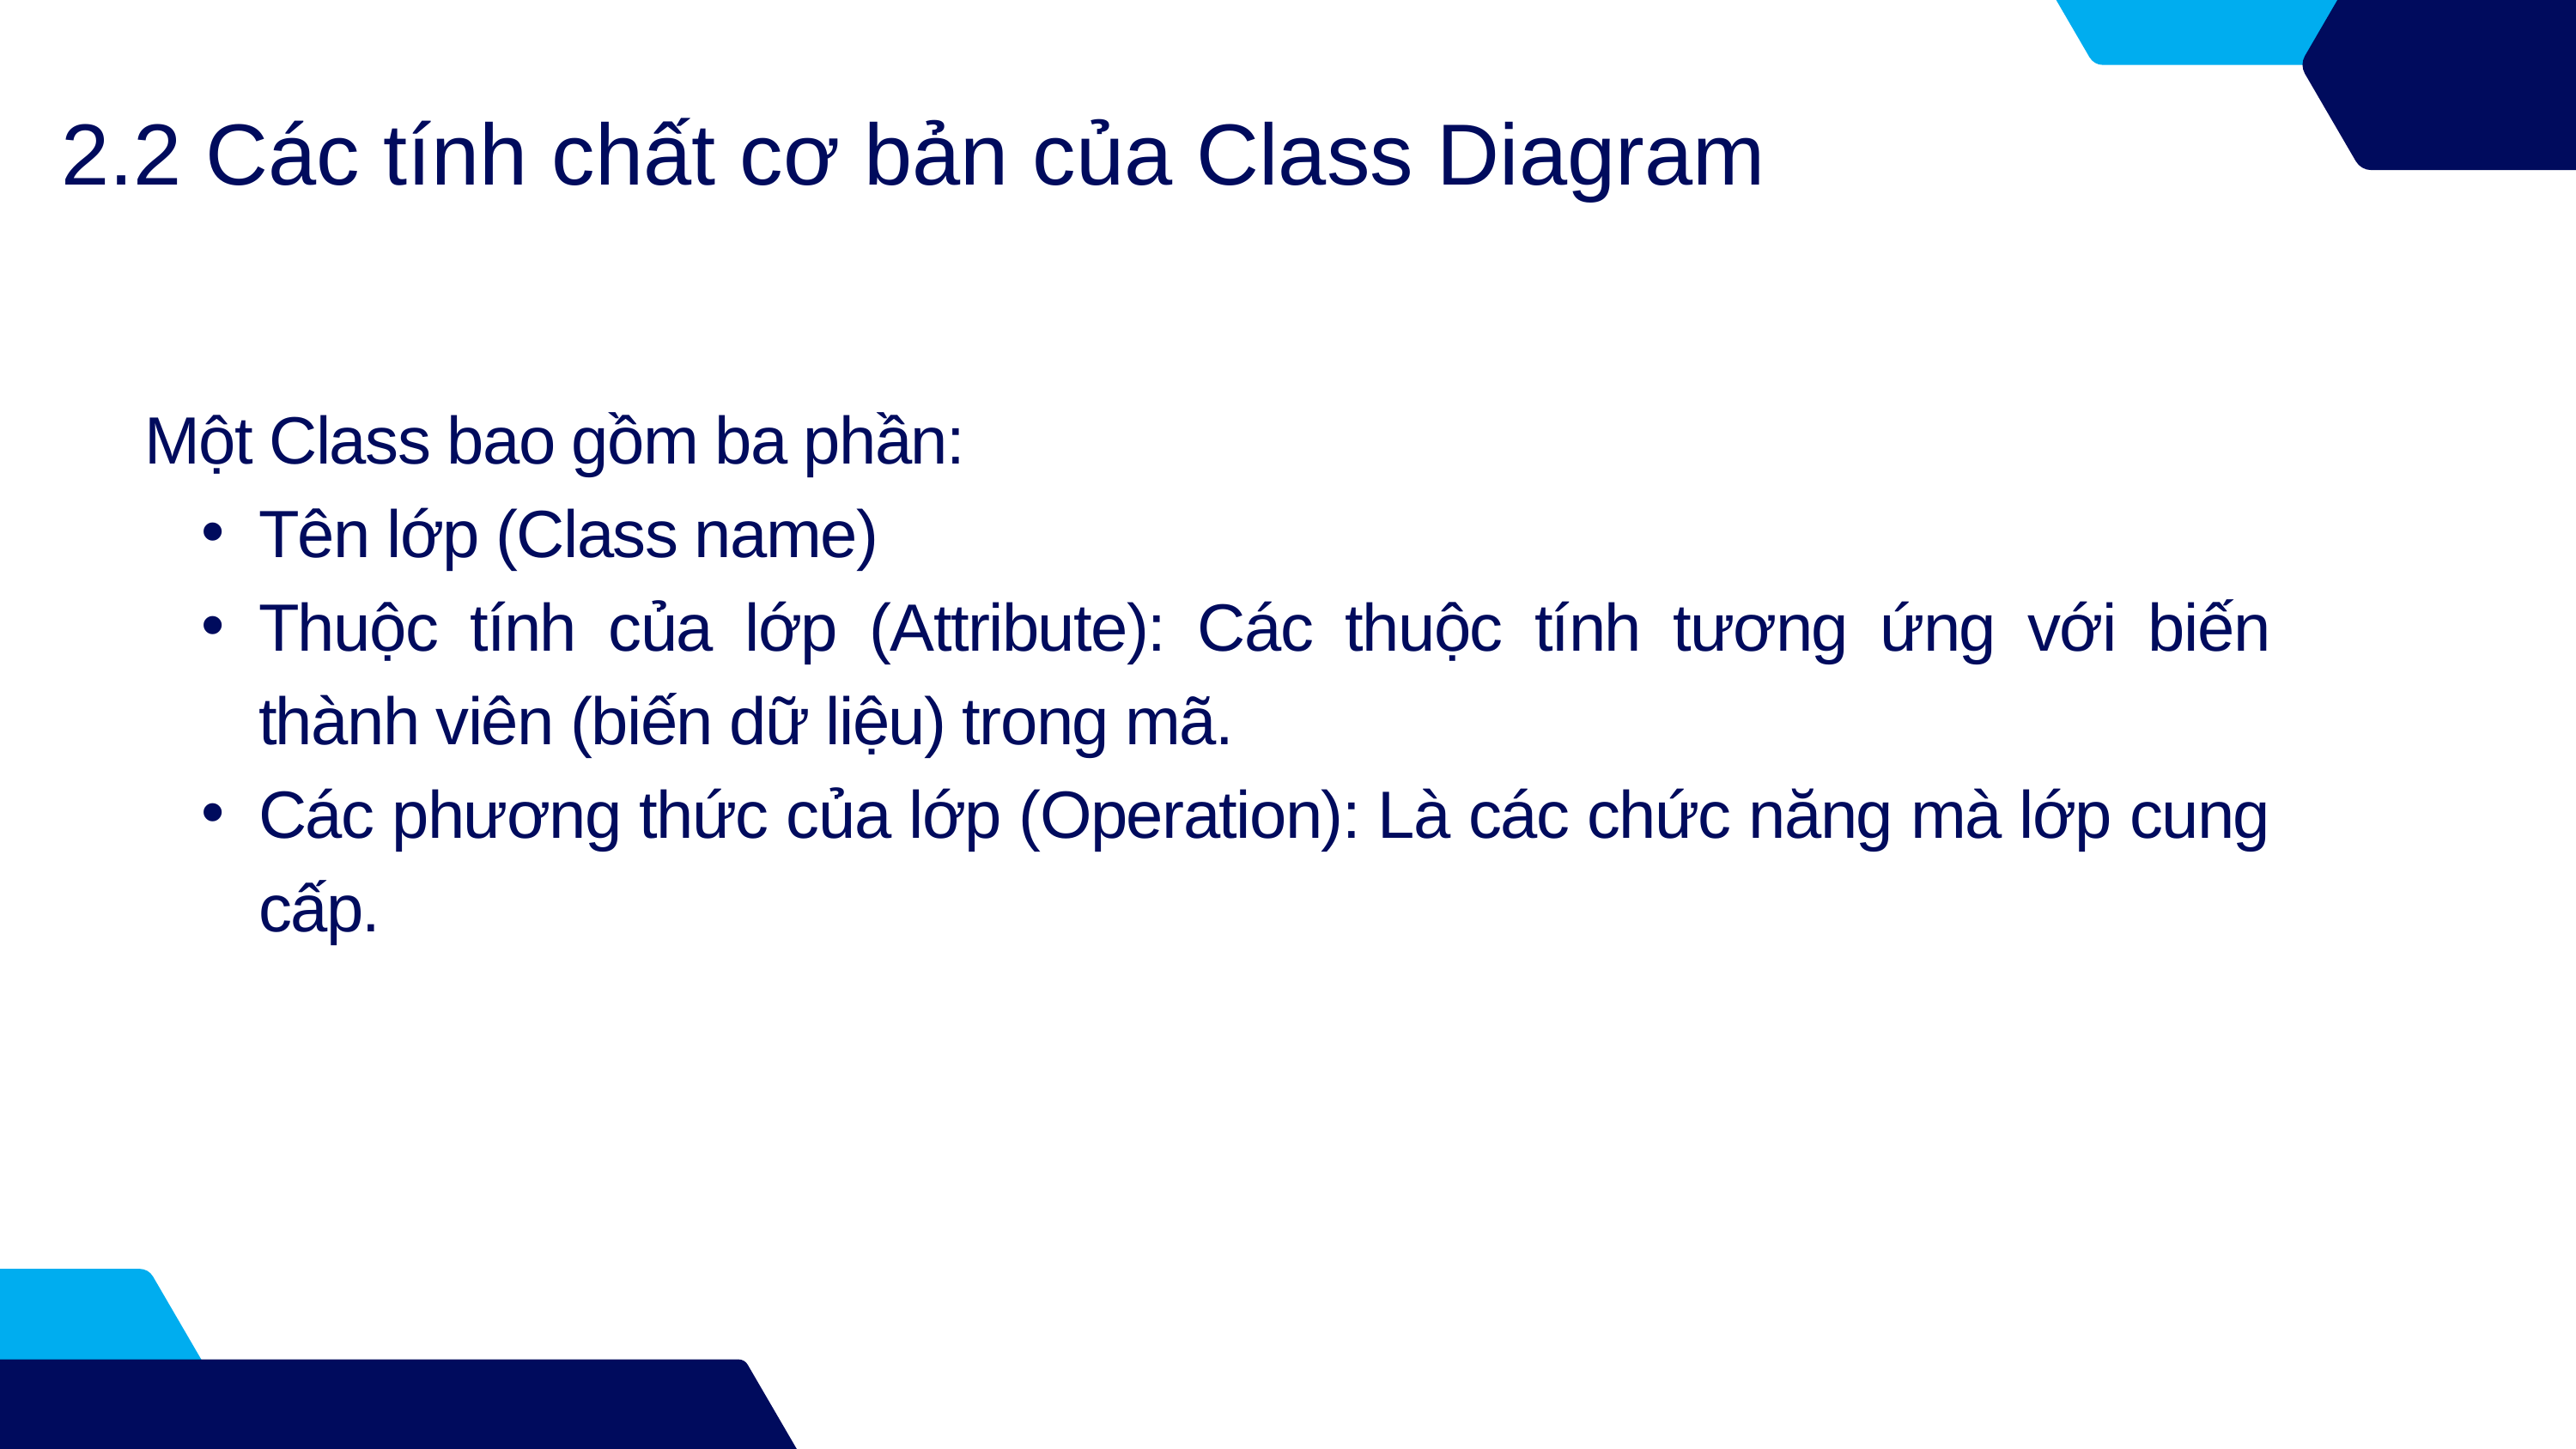

2.2 Các tính chất cơ bản của Class Diagram

Một Class bao gồm ba phần:
Tên lớp (Class name)
Thuộc tính của lớp (Attribute): Các thuộc tính tương ứng với biến thành viên (biến dữ liệu) trong mã.
Các phương thức của lớp (Operation): Là các chức năng mà lớp cung cấp.